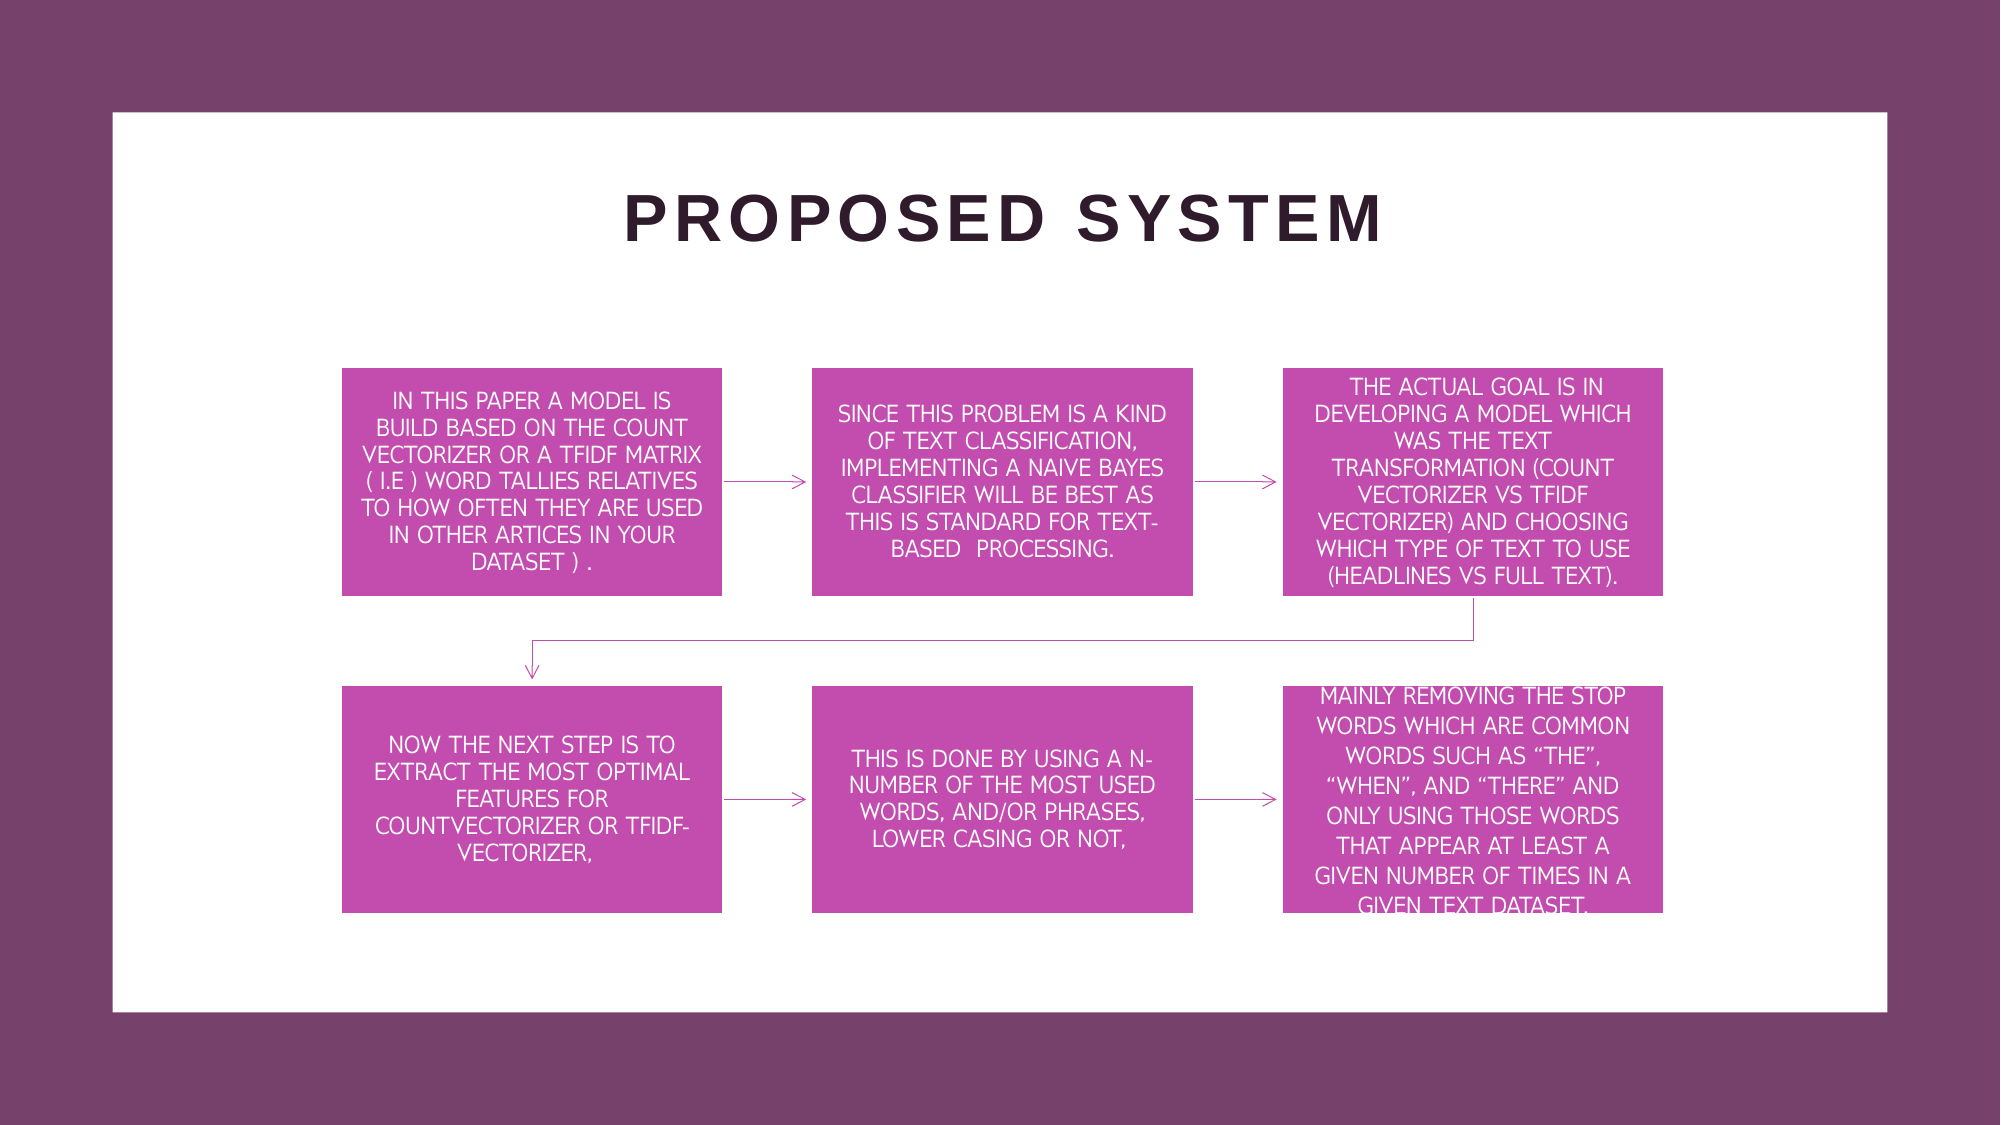

# PROPOSED SYSTEM

In this paper a model is build based on the count vectorizer or a tfidf matrix ( i.e ) word tallies relatives to how often they are used in other artices in your dataset ) .

Since this problem is a kind of text classification, Implementing a Naive Bayes classifier will be best as this is standard for text-based  processing.

 The actual goal is in developing a model which was the text transformation (count vectorizer vs tfidf vectorizer) and choosing which type of text to use (headlines vs full text).

Now the next step is to extract the most optimal features for countvectorizer or tfidf-vectorizer,

this is done by using a n-number of the most used words, and/or phrases, lower casing or not,
mainly removing the stop words which are common words such as “the”, “when”, and “there” and only using those words that appear at least a given number of times in a given text dataset.